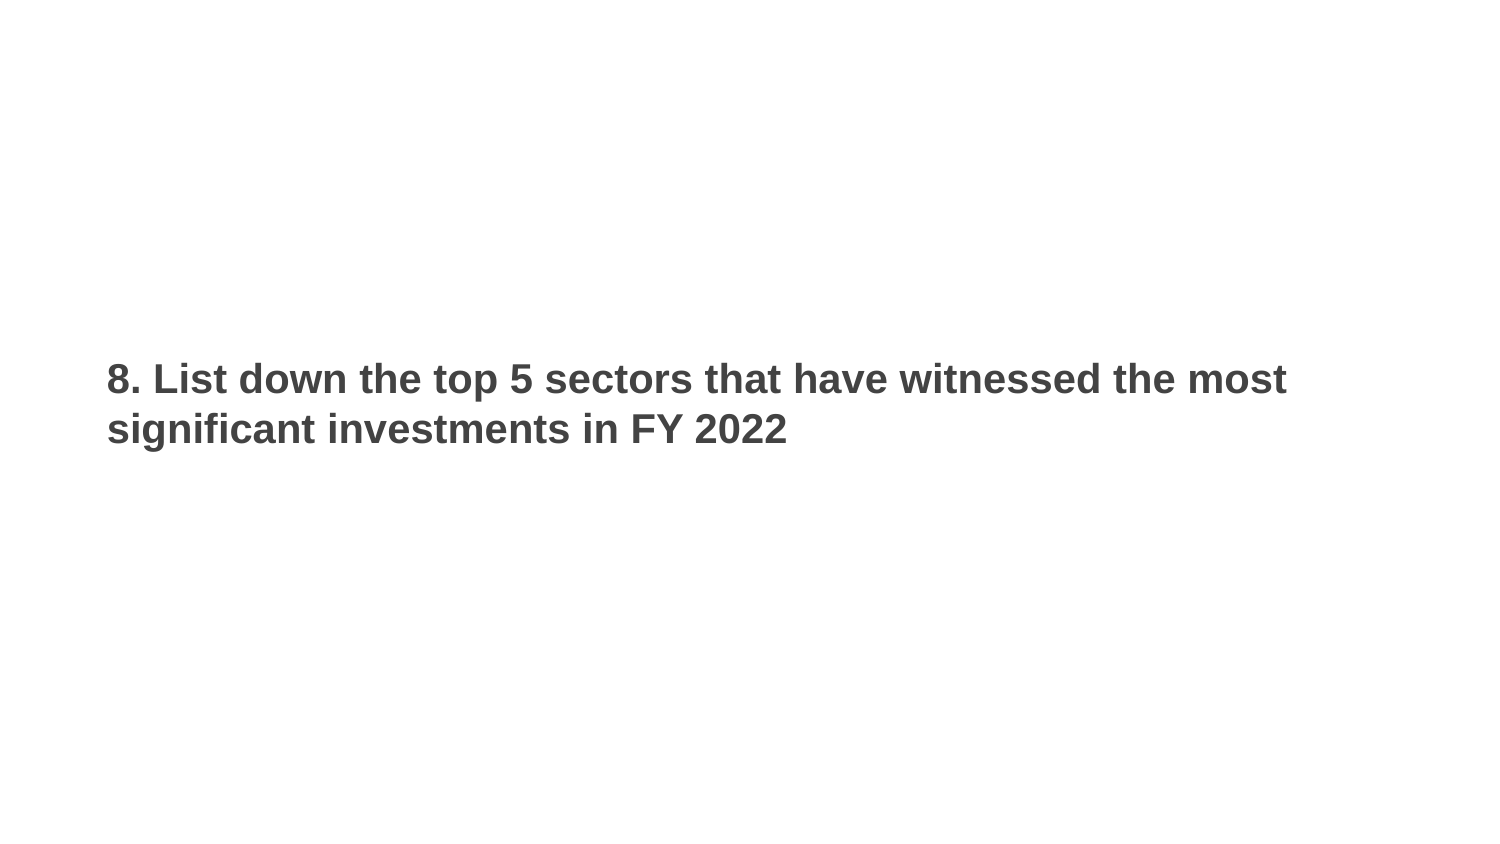

### Chart: Top 5 Sectors
 Most Significant Investments in FY 2022

| Category | Total |
|---|---|
| Engineering | 1877.4533 |
| Solar and Other Renewable Energy | 2052.985 |
| Real Estate,Industrial Parks and IT Buildings | 2127.2963 |
| Pharmaceuticals and Chemicals | 2181.6342 |
| Plastic and Rubber | 5855.6095 |
Takeaway
These investments signify a diversified economic landscape in FY 2022, with a significant emphasis on industries such as plastics, pharmaceuticals, real estate, renewable energy, and engineering. These sectors play a crucial role in driving economic growth and development in the region.
8. List down the top 5 sectors that have witnessed the most significant investments in FY 2022